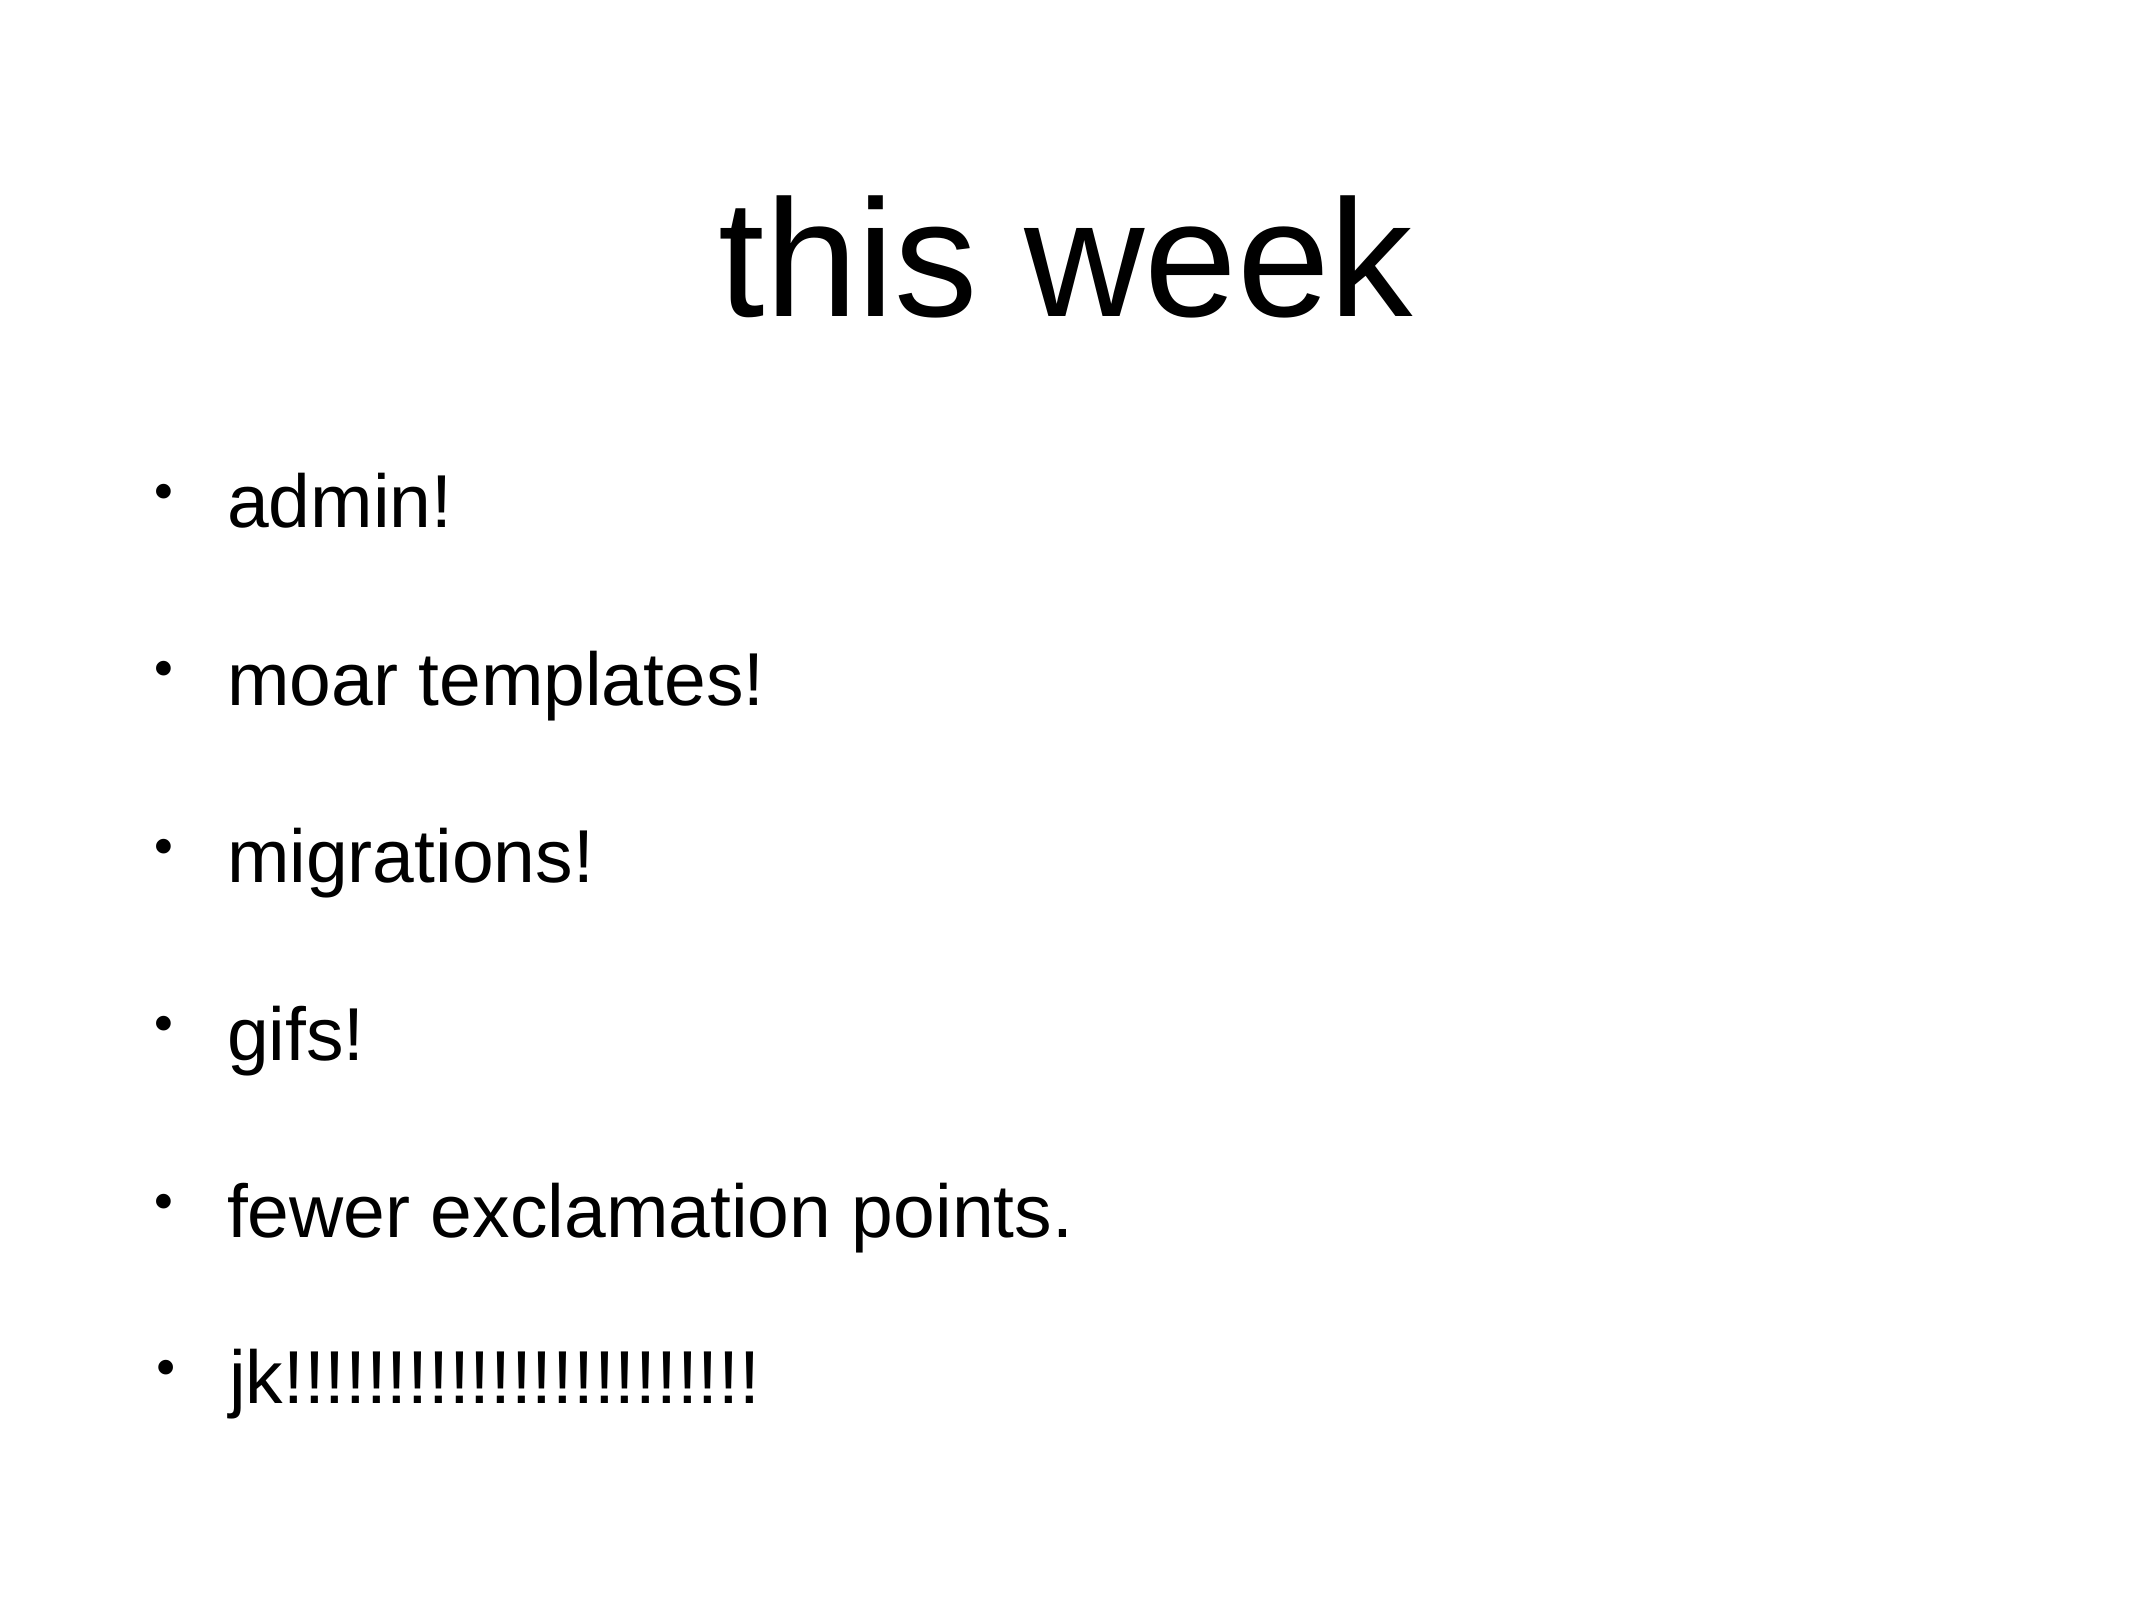

# this week
admin!
moar templates!
migrations!
gifs!
fewer exclamation points.
jk!!!!!!!!!!!!!!!!!!!!!!!